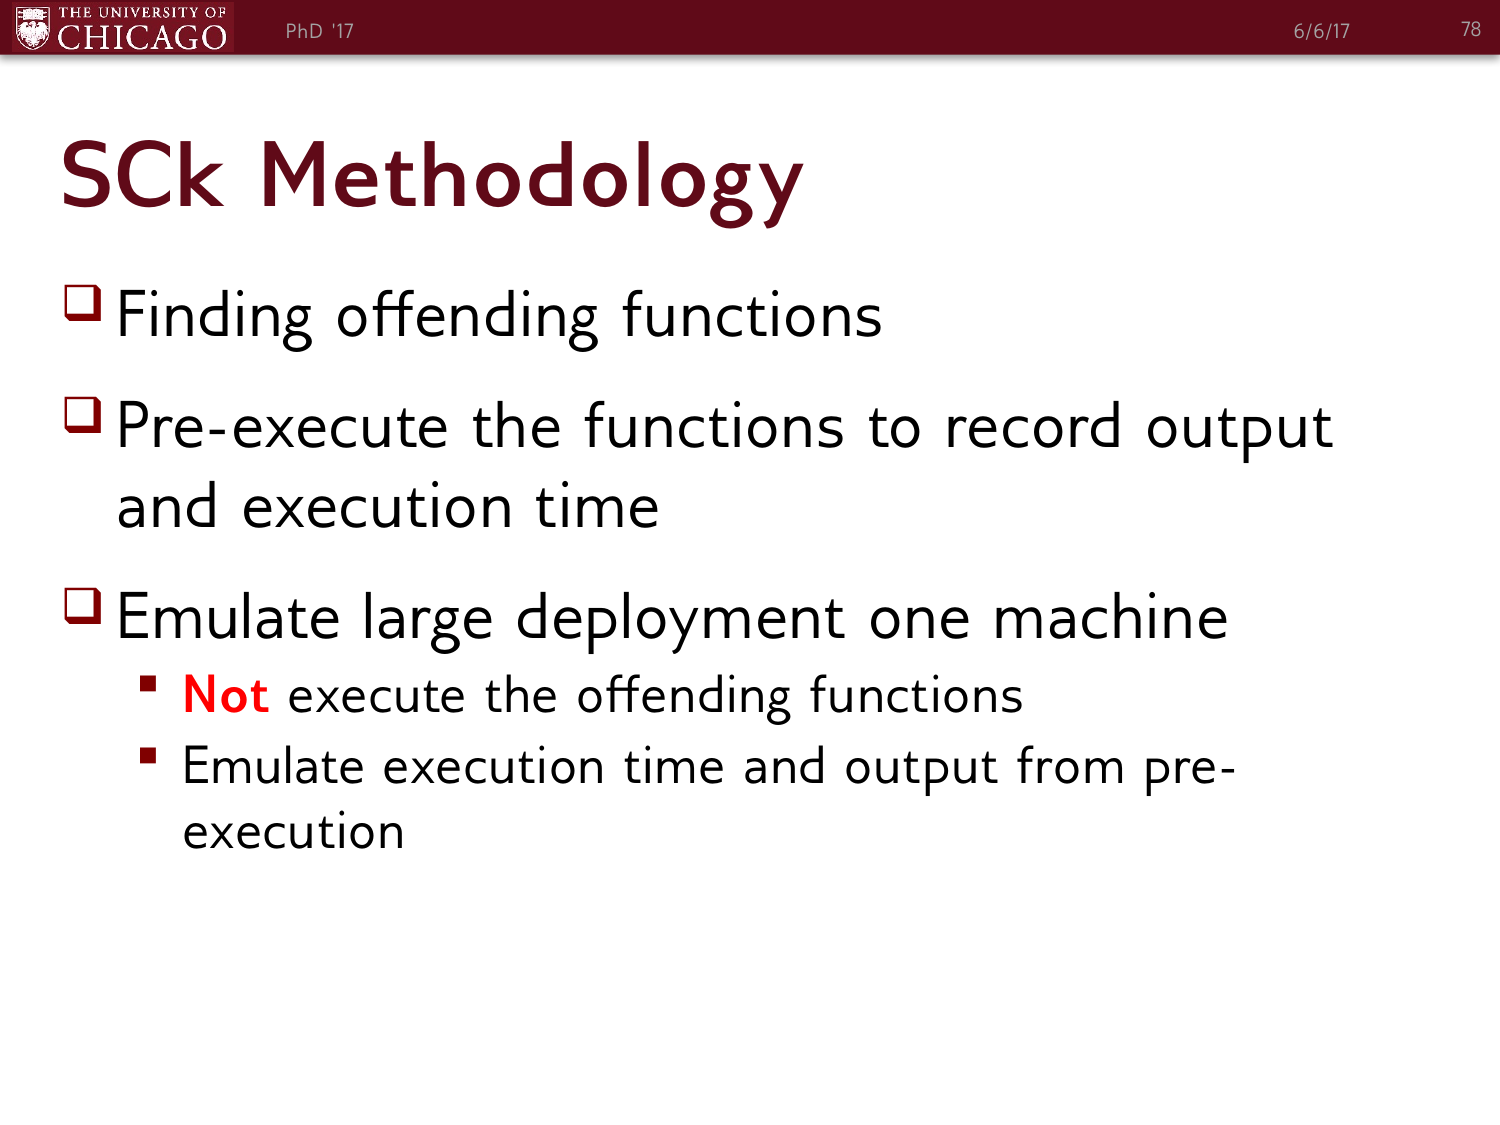

78
PhD '17
6/6/17
# SCk Methodology
Finding offending functions
Pre-execute the functions to record output and execution time
Emulate large deployment one machine
Not execute the offending functions
Emulate execution time and output from pre-execution